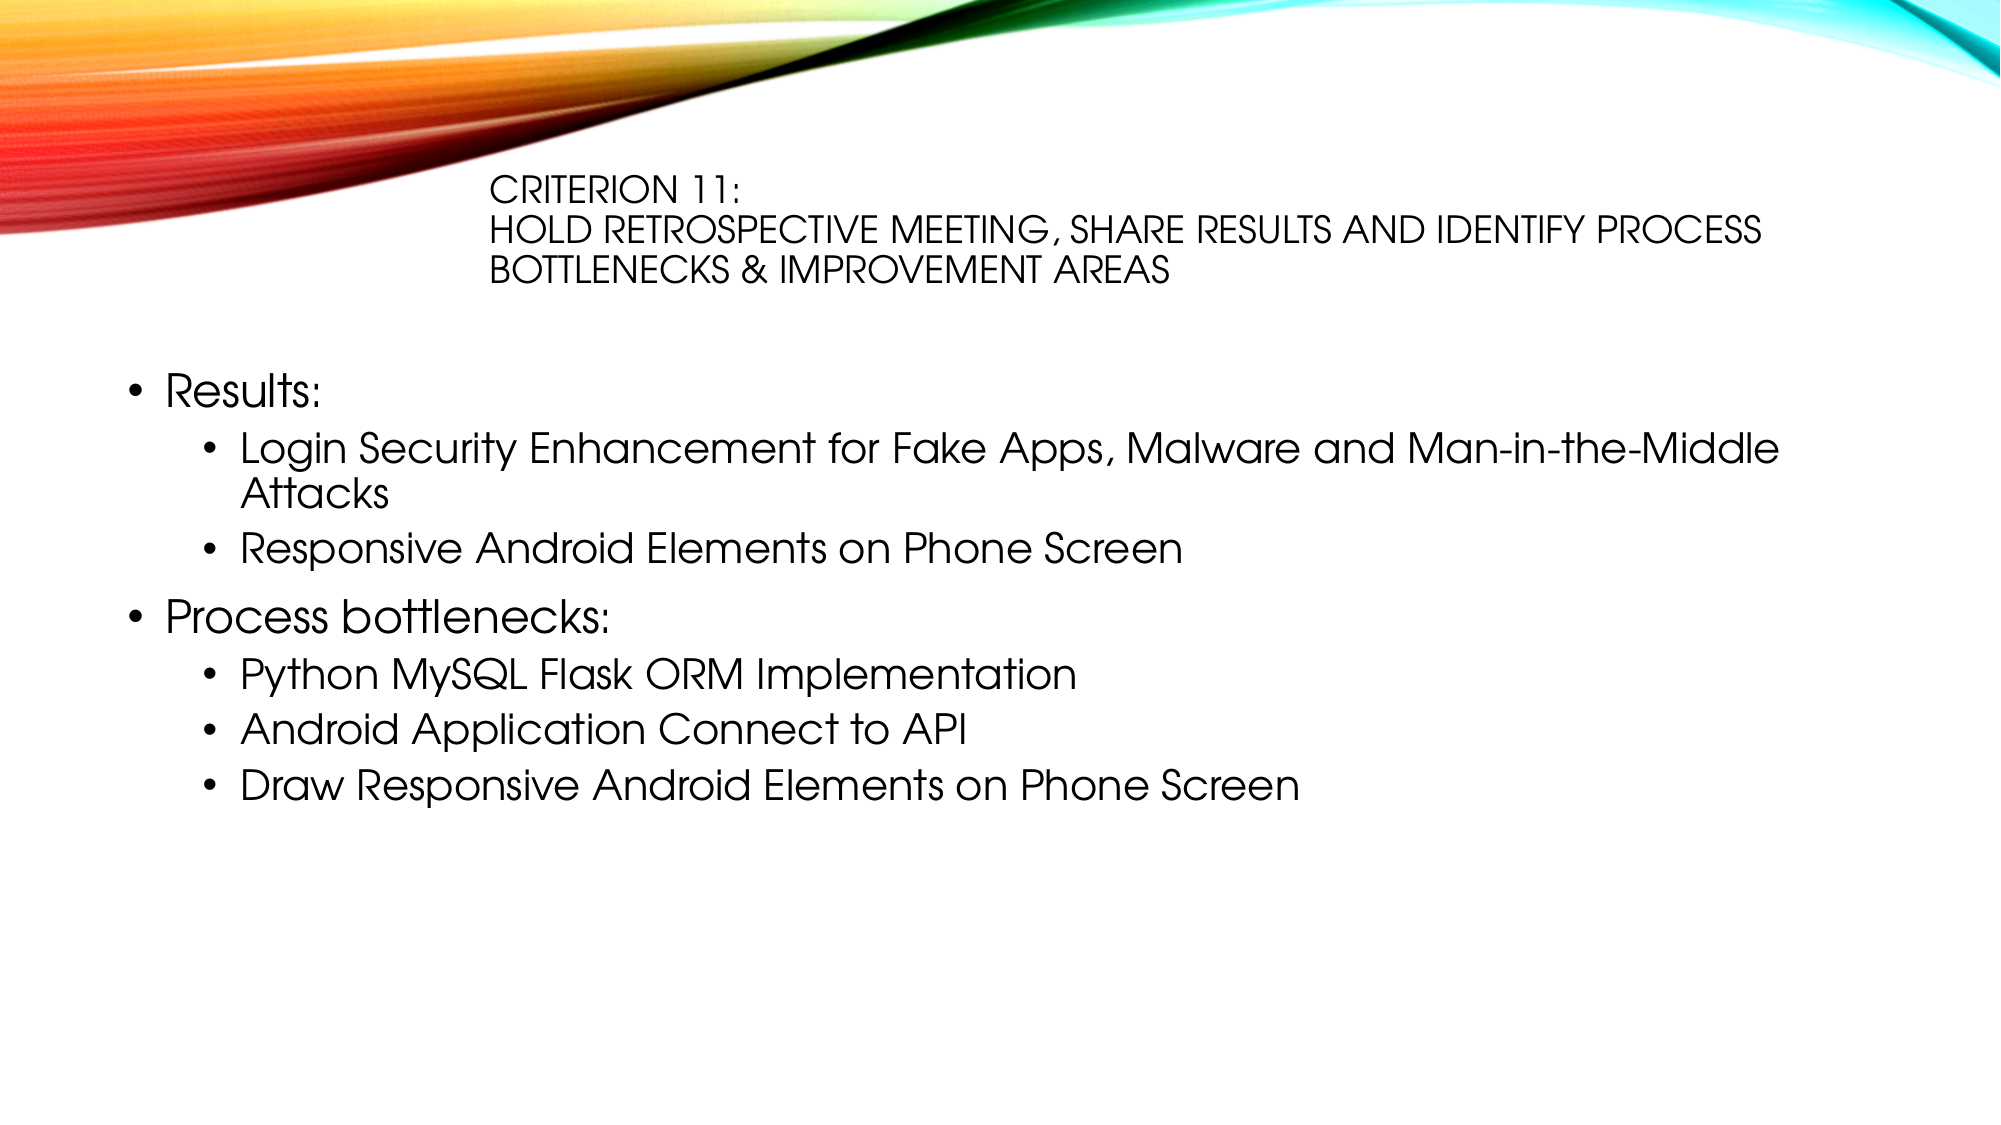

# Criterion 11: Hold retrospective meeting, share results and identify process bottlenecks & improvement areas
Results:
Login Security Enhancement for Fake Apps, Malware and Man-in-the-Middle Attacks
Responsive Android Elements on Phone Screen
Process bottlenecks:
Python MySQL Flask ORM Implementation
Android Application Connect to API
Draw Responsive Android Elements on Phone Screen